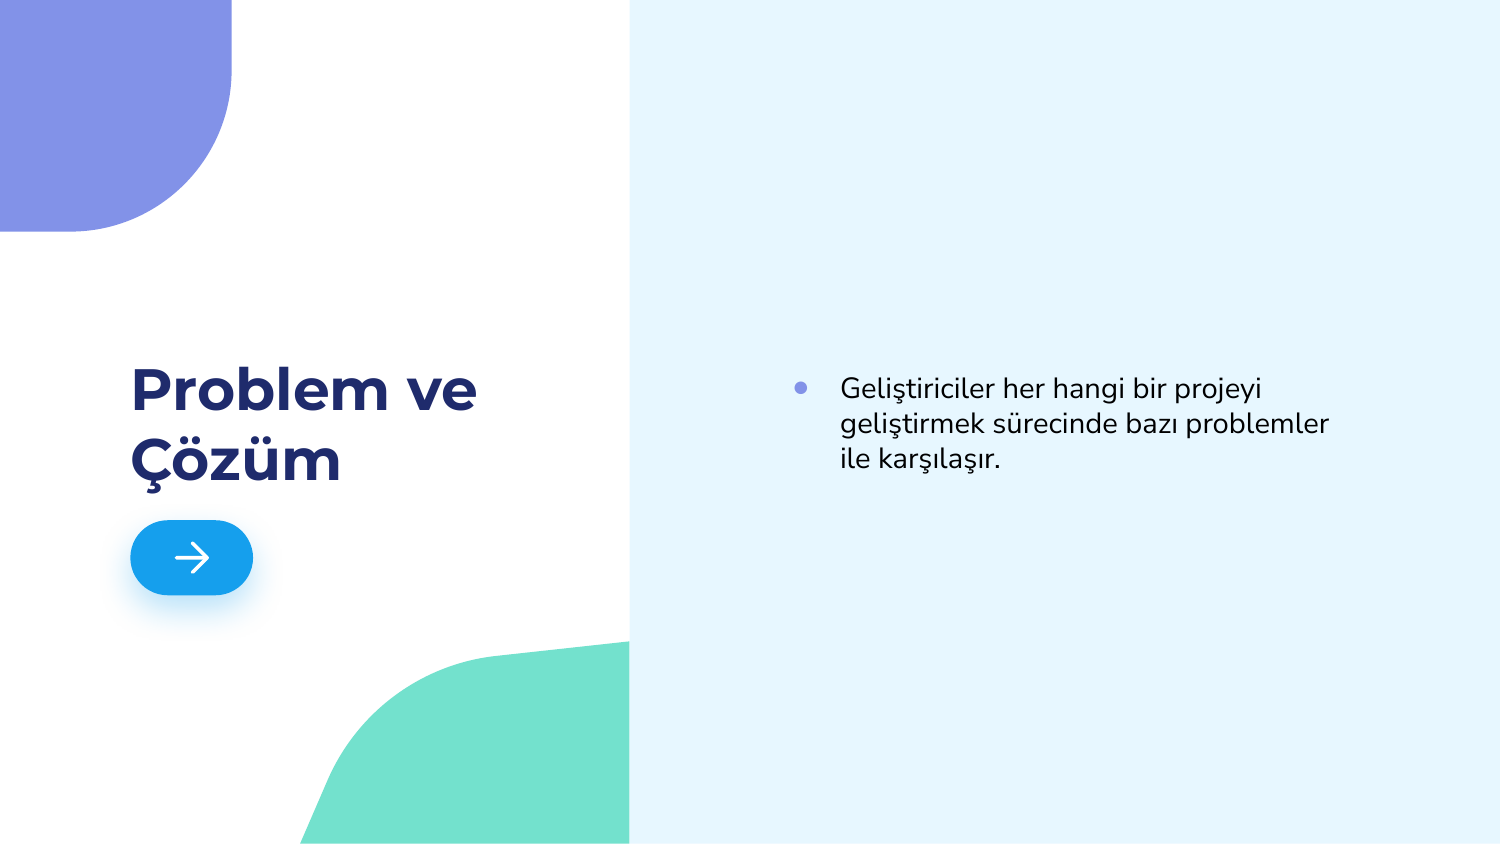

Geliştiriciler her hangi bir projeyi geliştirmek sürecinde bazı problemler ile karşılaşır.
# Problem ve Çözüm